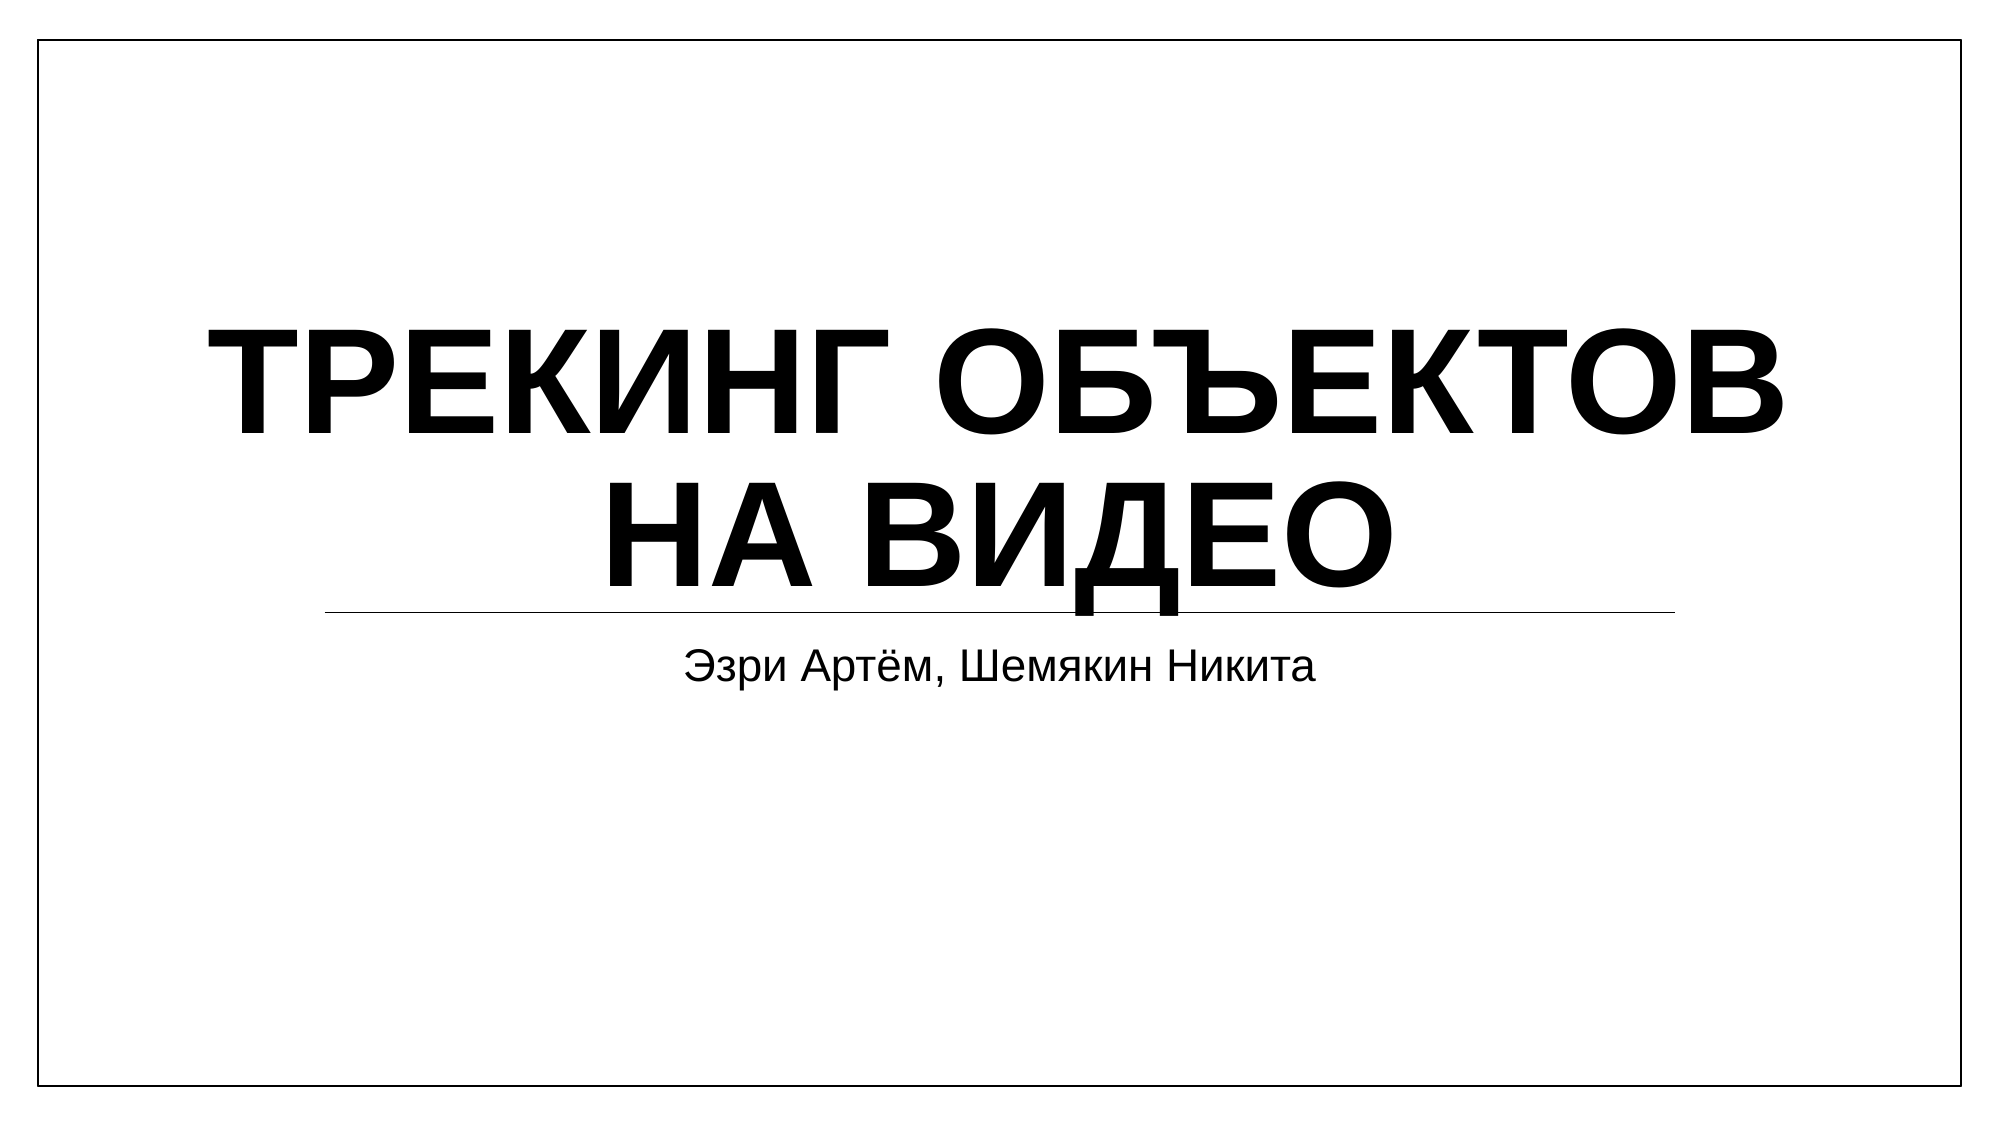

# Трекинг объектов на видео
Эзри Артём, Шемякин Никита